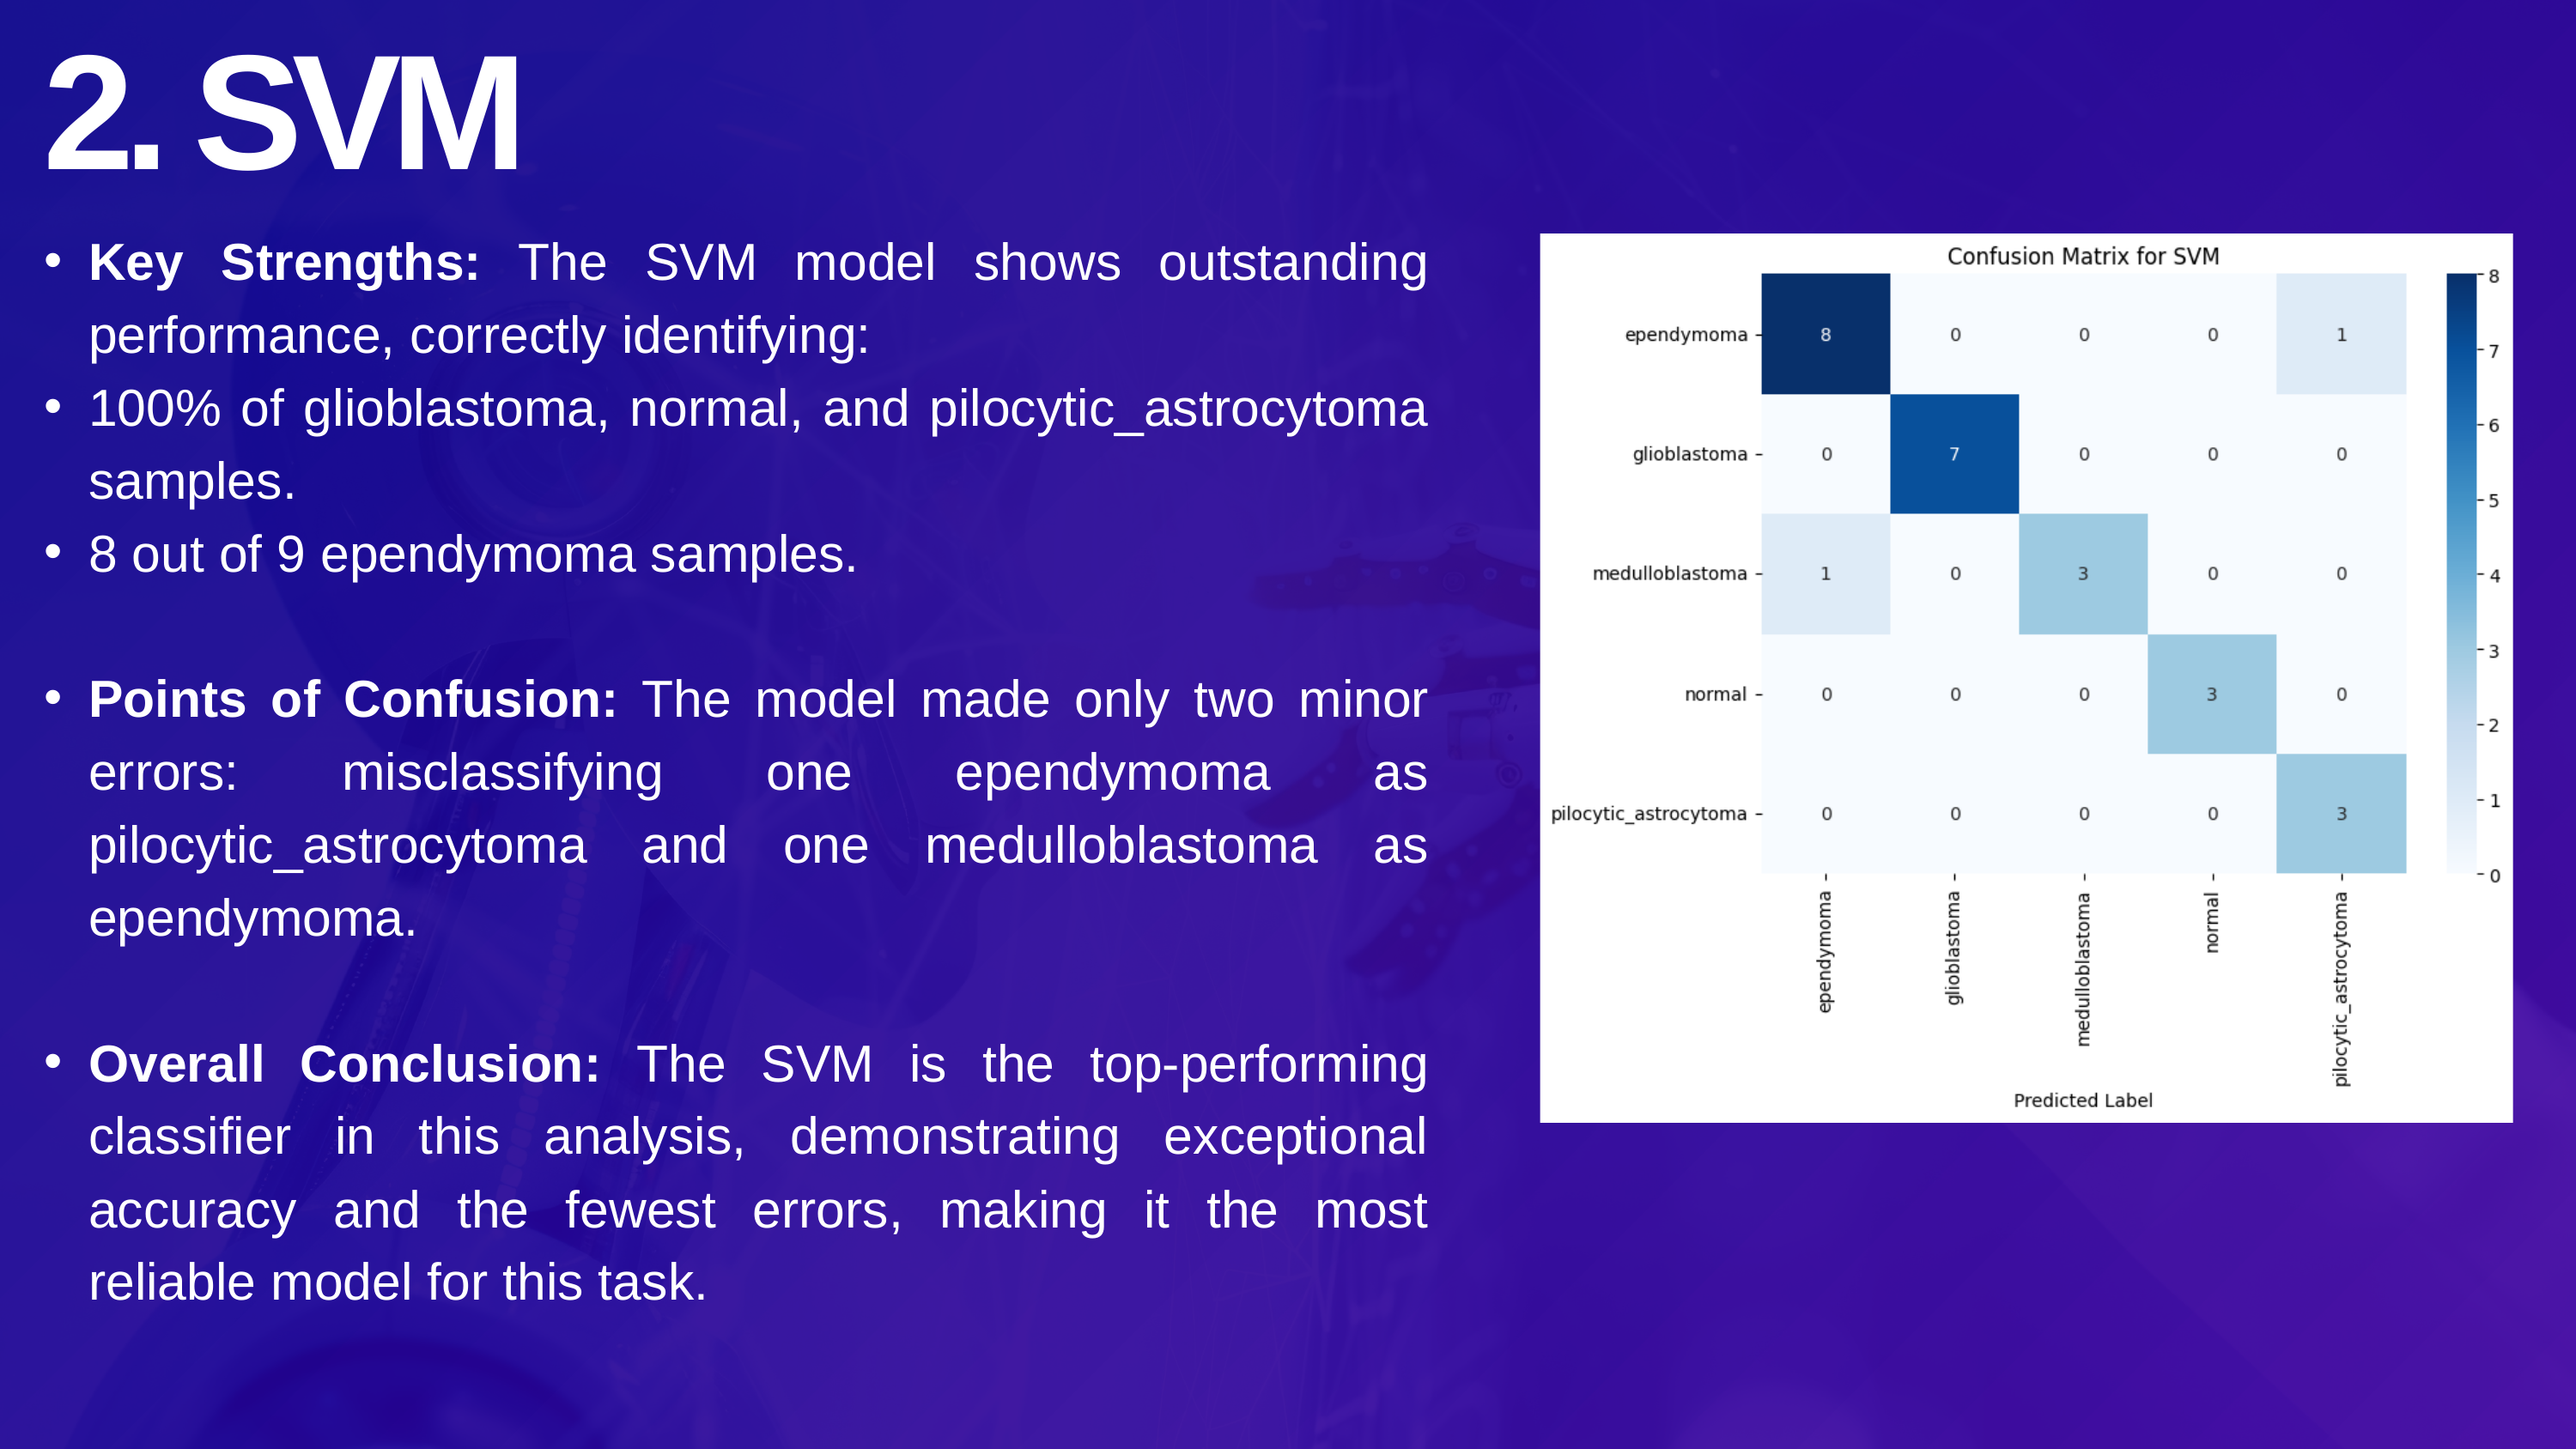

2. SVM
Key Strengths: The SVM model shows outstanding performance, correctly identifying:
100% of glioblastoma, normal, and pilocytic_astrocytoma samples.
8 out of 9 ependymoma samples.

Points of Confusion: The model made only two minor errors: misclassifying one ependymoma as pilocytic_astrocytoma and one medulloblastoma as ependymoma.

Overall Conclusion: The SVM is the top-performing classifier in this analysis, demonstrating exceptional accuracy and the fewest errors, making it the most reliable model for this task.